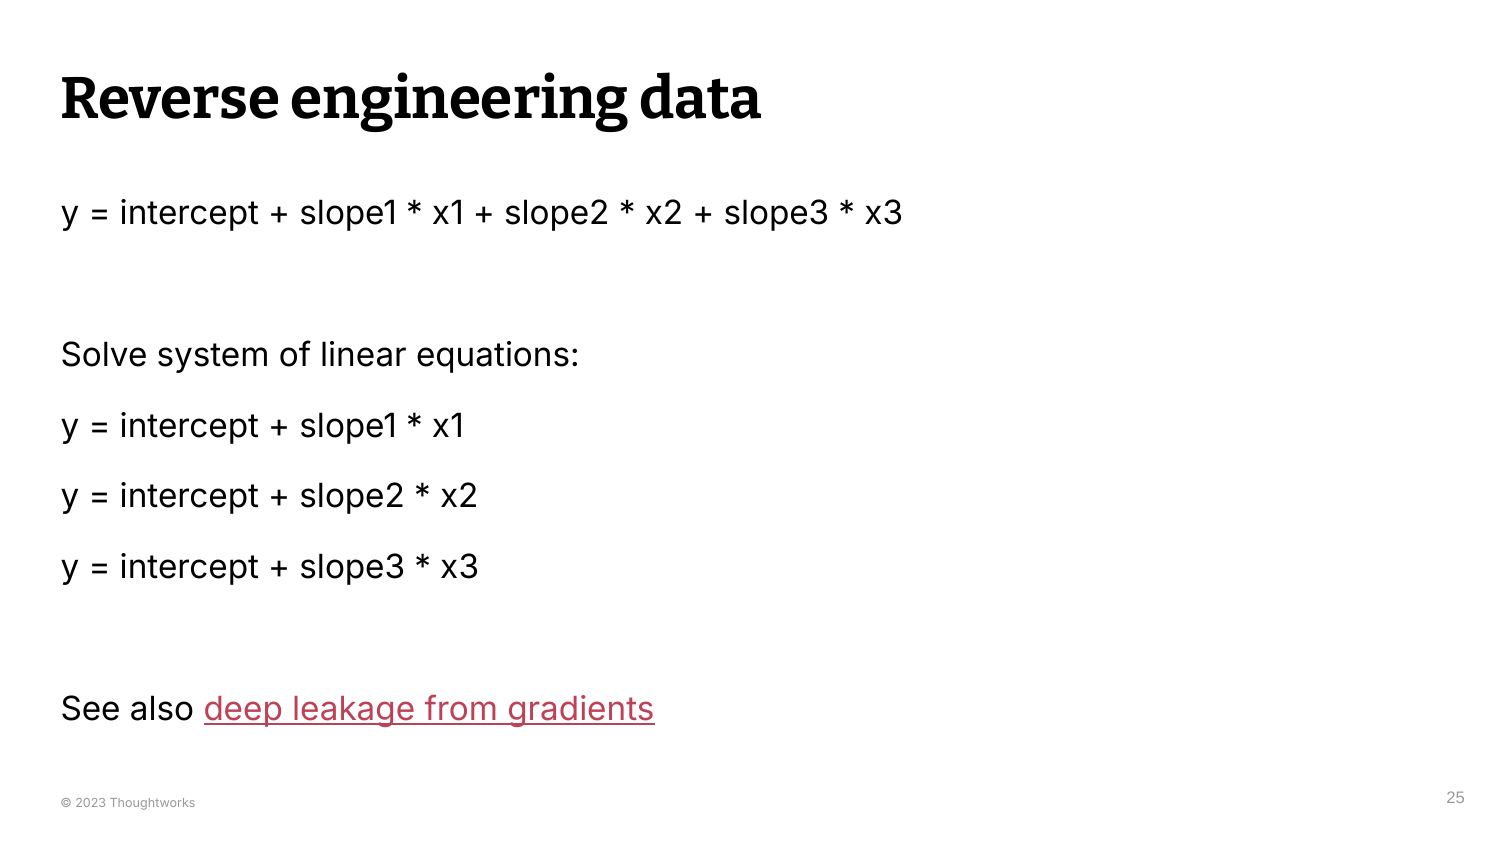

# Reverse engineering data

y = intercept + slope1 * x1 + slope2 * x2 + slope3 * x3

Solve system of linear equations:
y = intercept + slope1 * x1
y = intercept + slope2 * x2
y = intercept + slope3 * x3

See also deep leakage from gradients

25